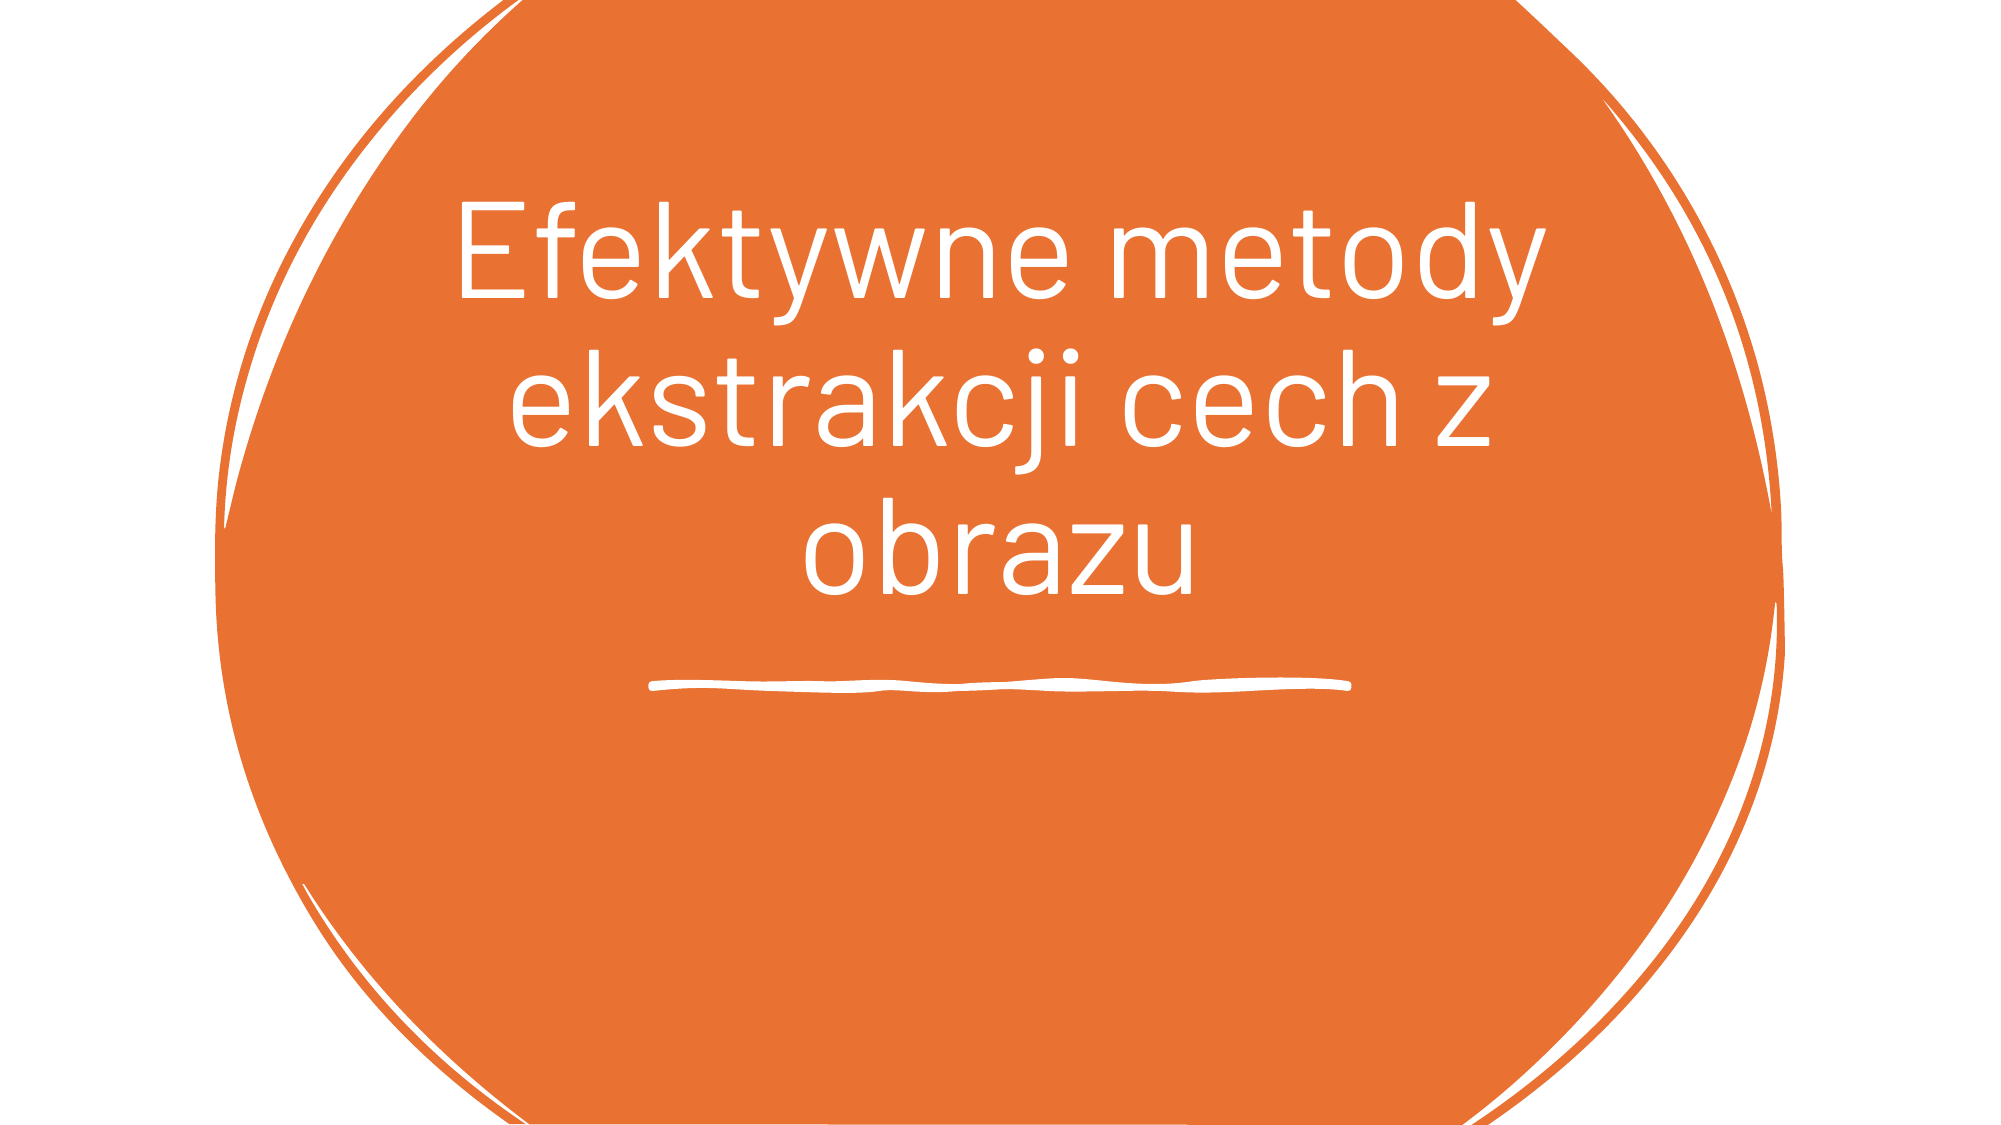

# Efektywne metody ekstrakcji cech z obrazu